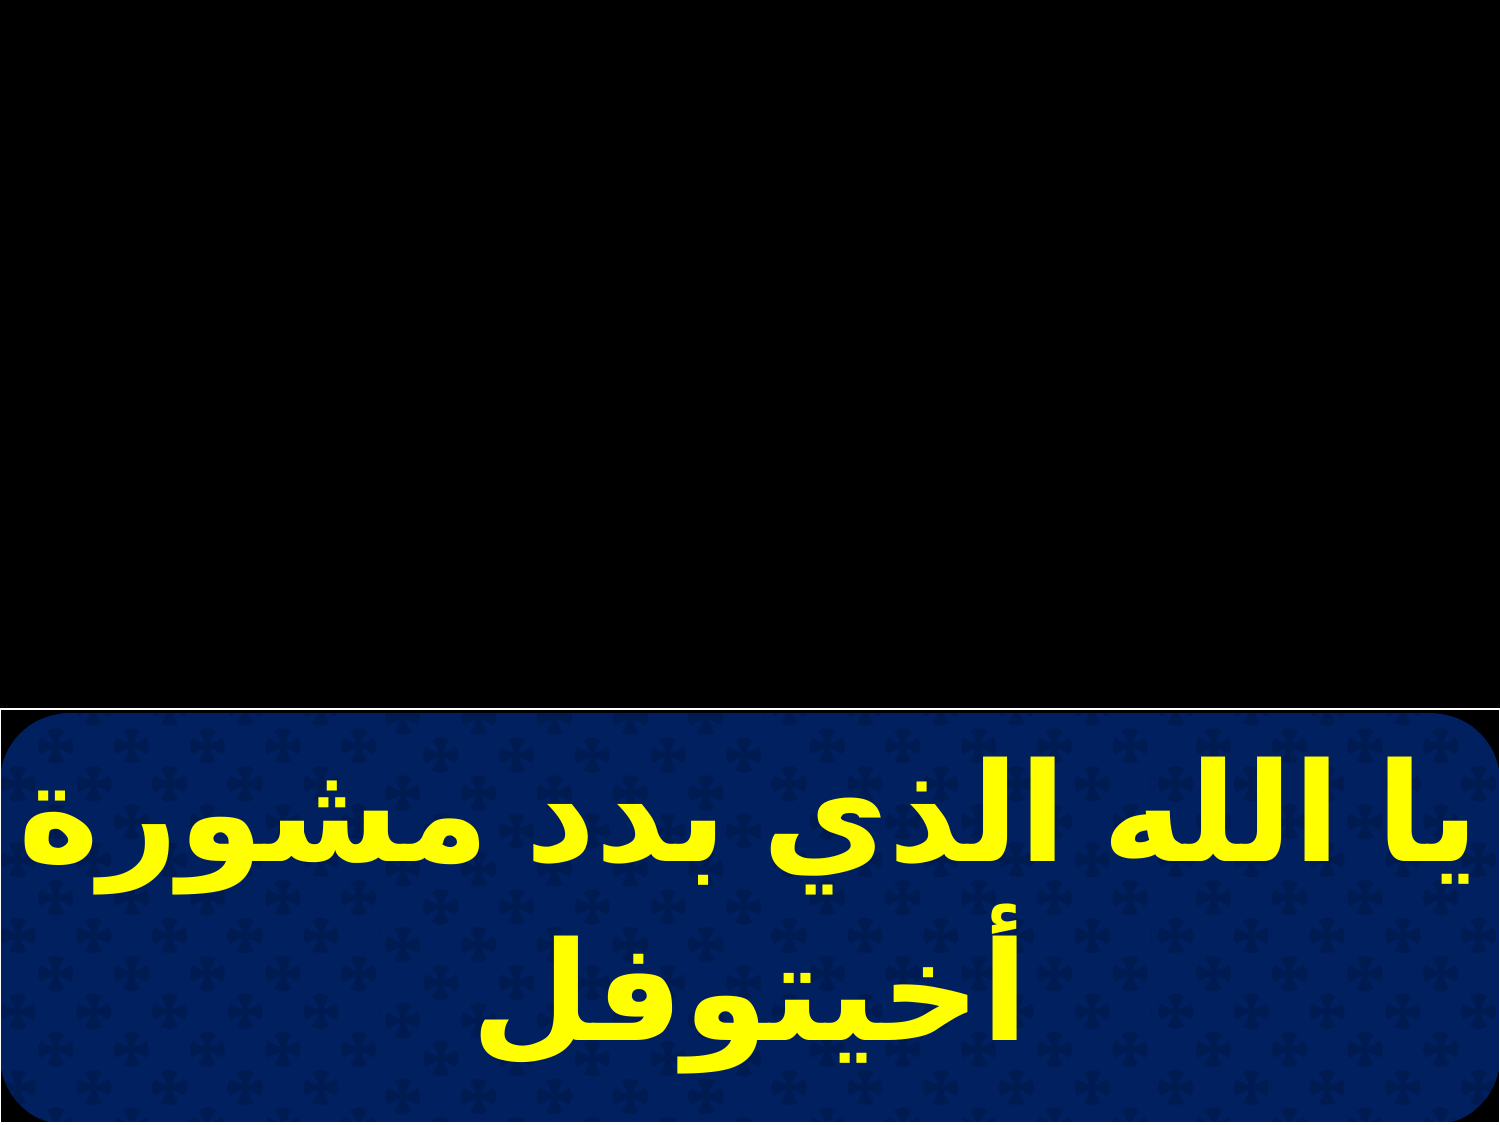

| يا الله الذي بدد مشورة أخيتوفل |
| --- |